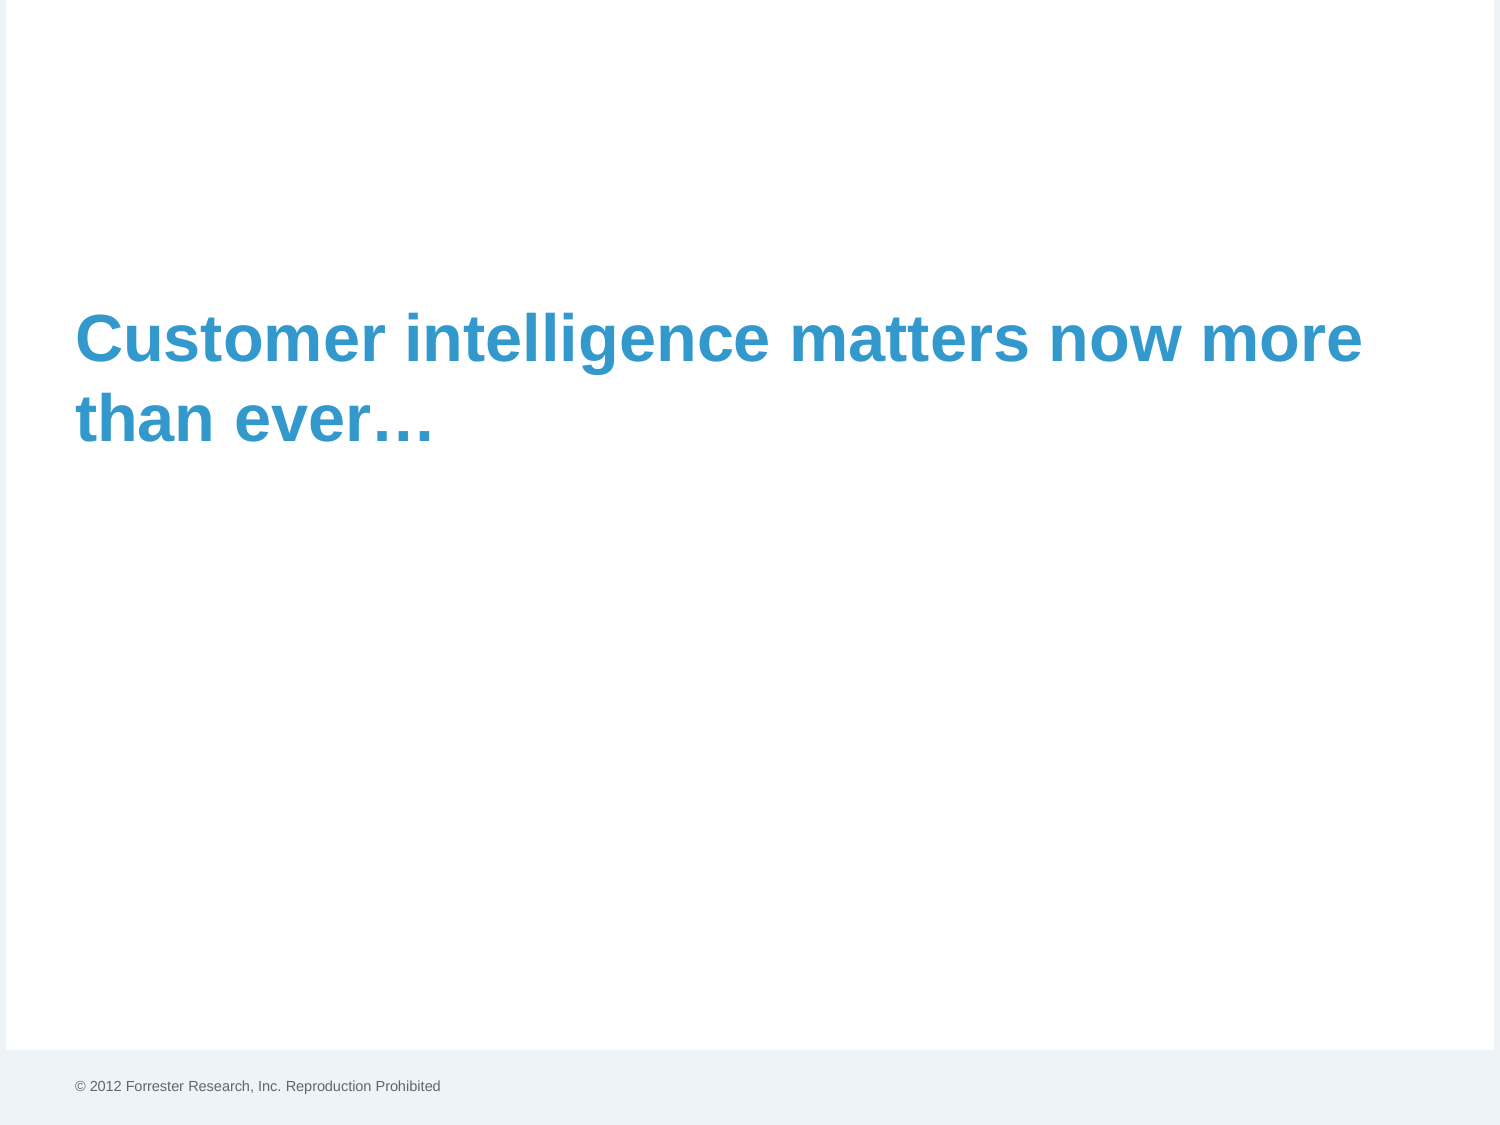

Customer intelligence matters now more
than ever…
© 2012 Forrester Research, Inc. Reproduction Prohibited